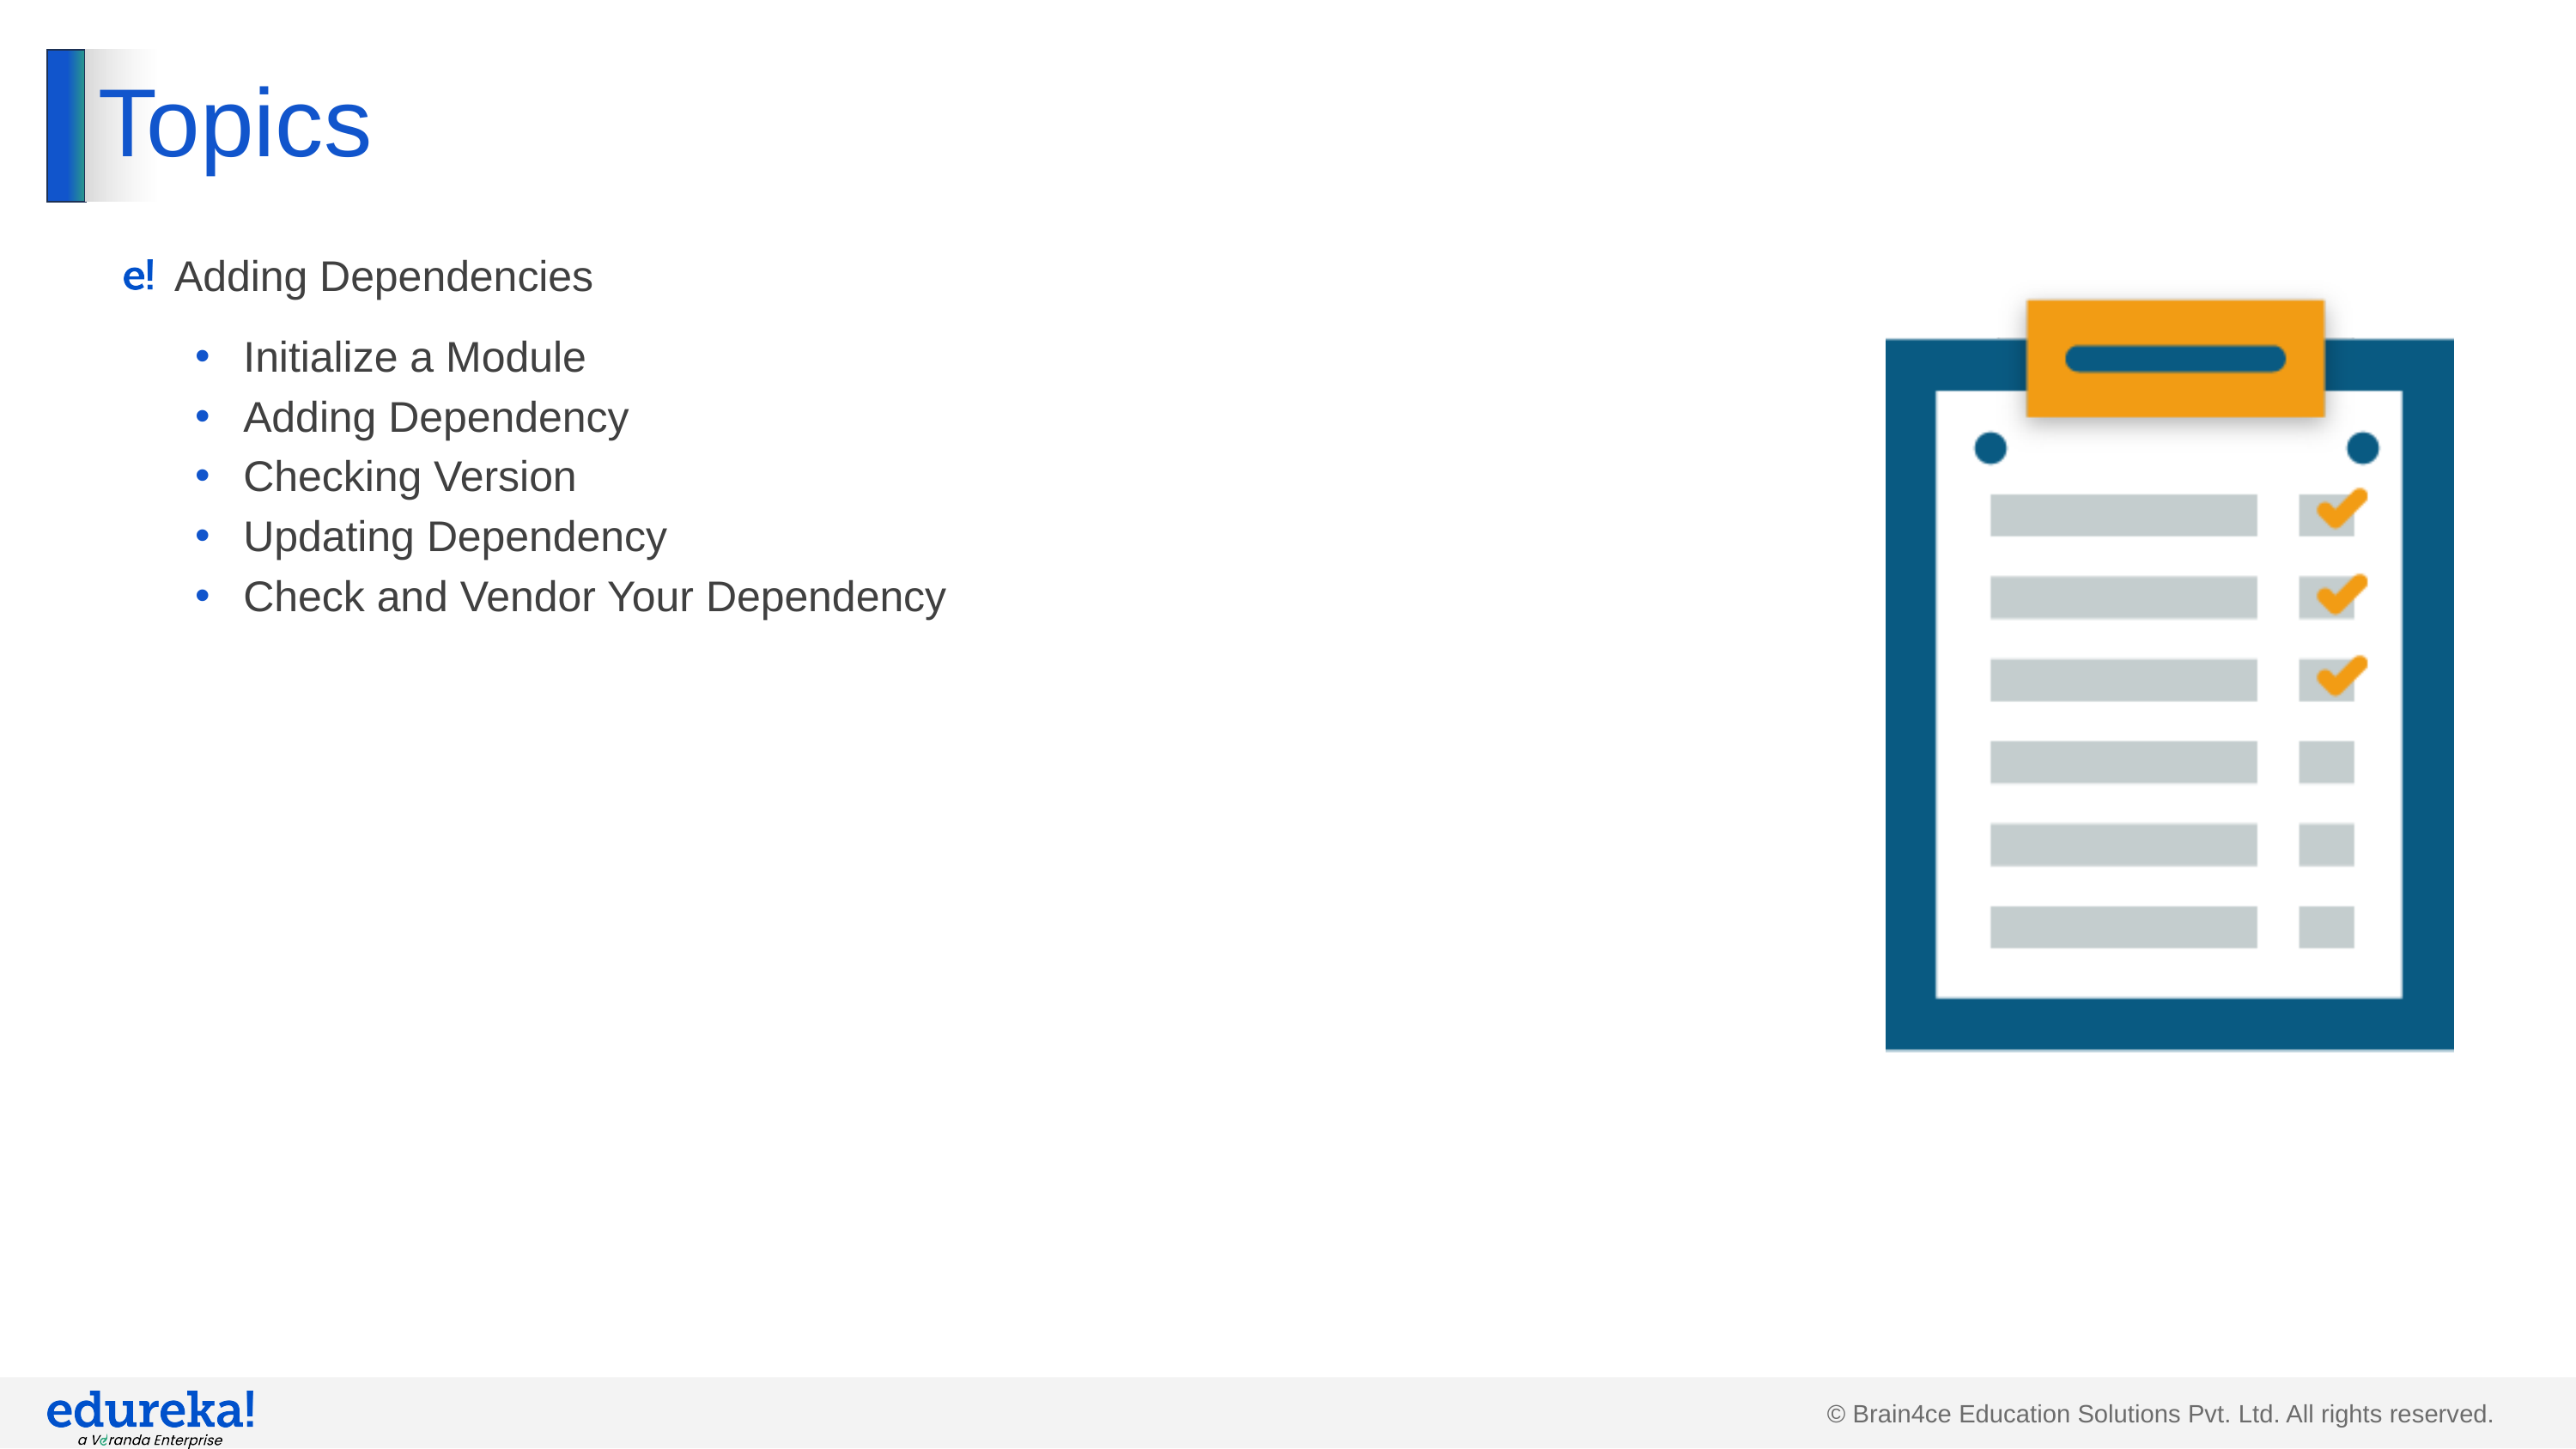

# Topics
Adding Dependencies
Initialize a Module
Adding Dependency
Checking Version
Updating Dependency
Check and Vendor Your Dependency